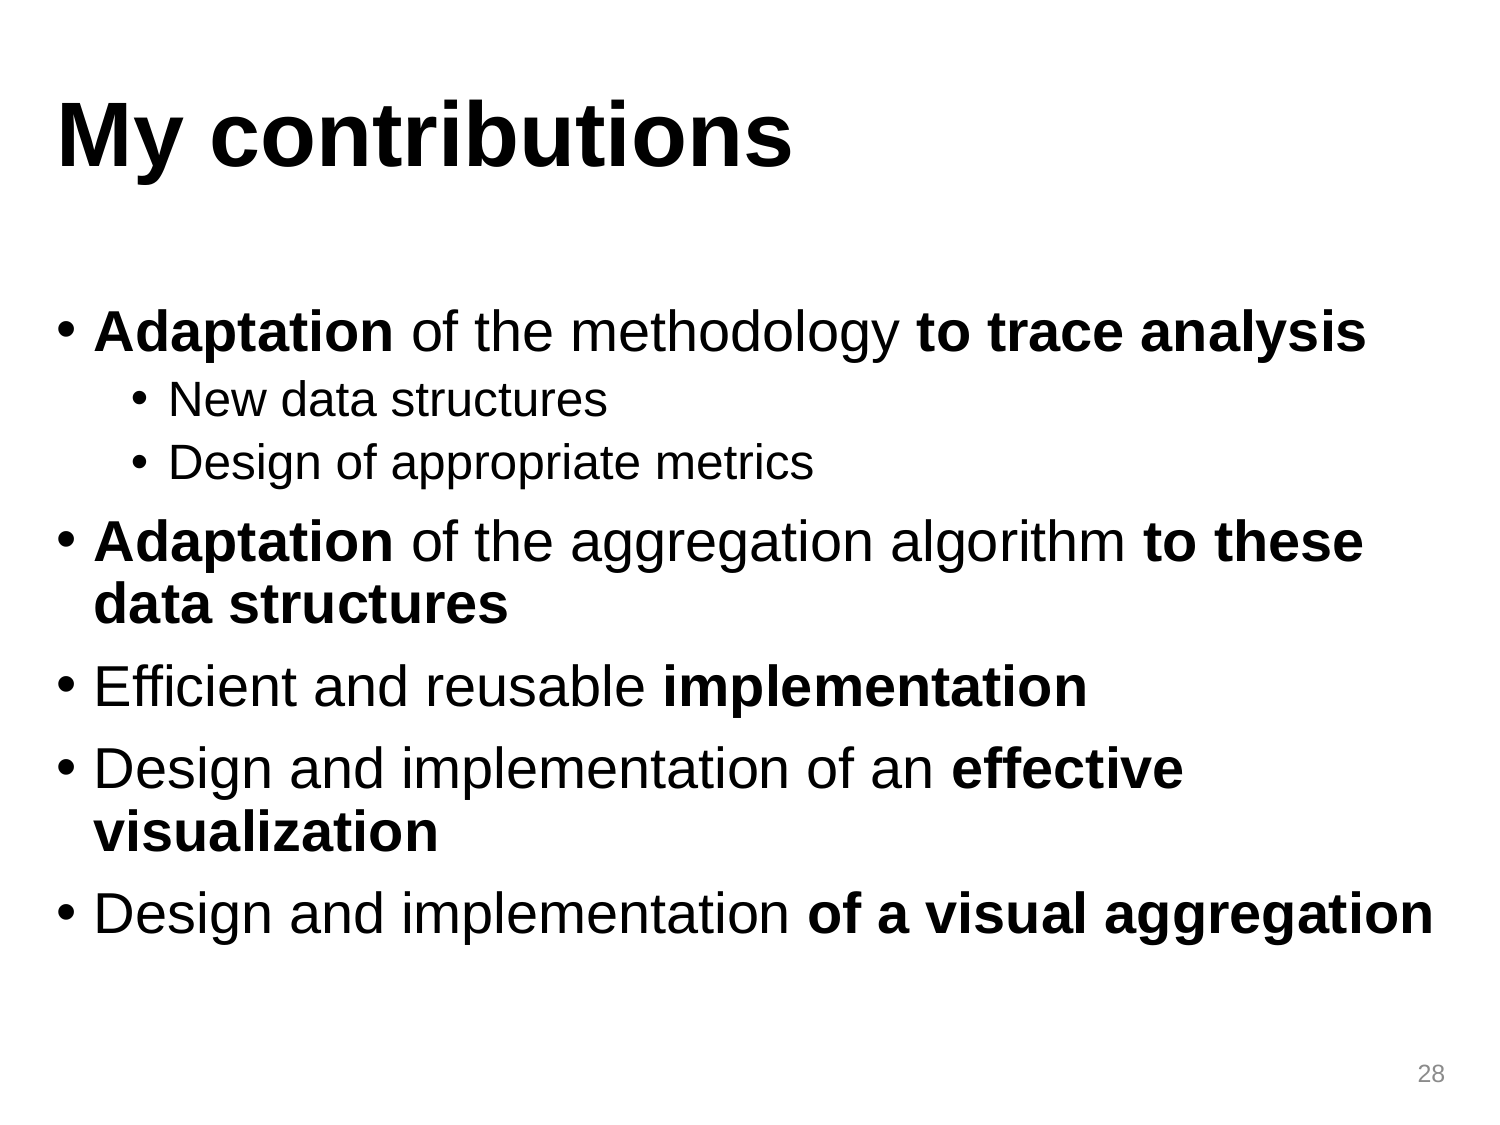

# My contributions
Adaptation of the methodology to trace analysis
New data structures
Design of appropriate metrics
Adaptation of the aggregation algorithm to these data structures
Efficient and reusable implementation
Design and implementation of an effective visualization
Design and implementation of a visual aggregation

28